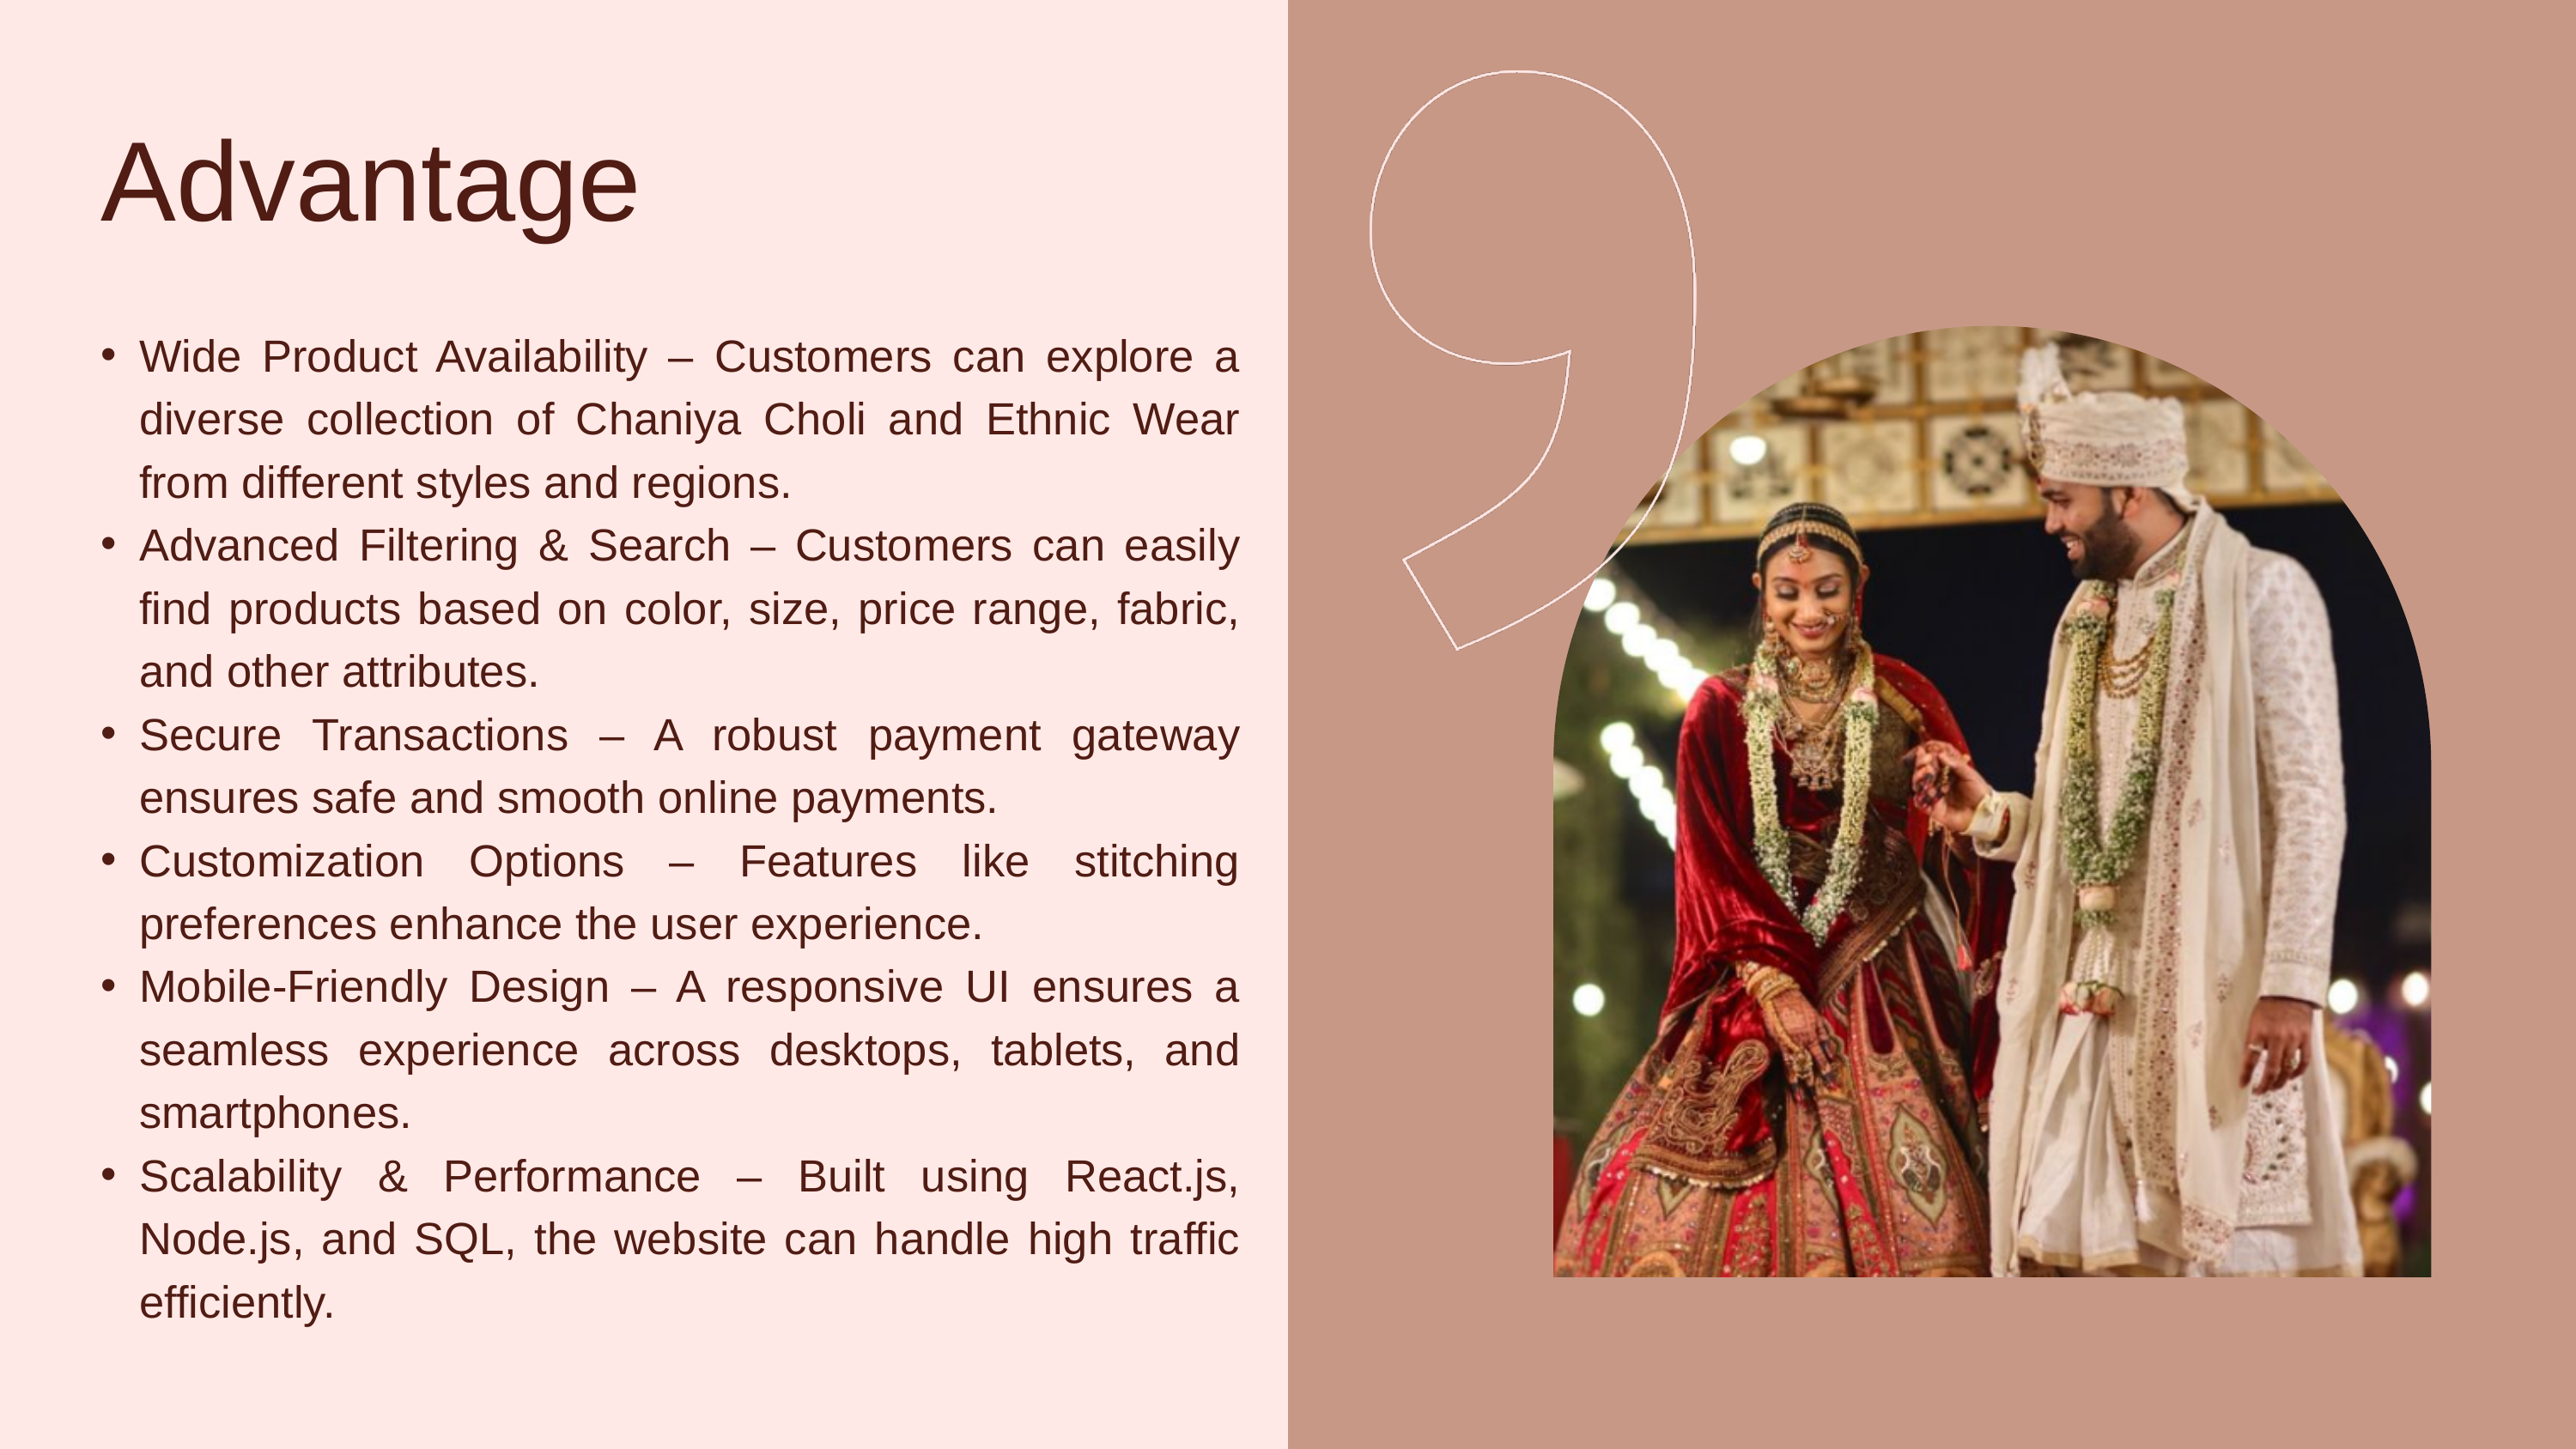

Advantage
Wide Product Availability – Customers can explore a diverse collection of Chaniya Choli and Ethnic Wear from different styles and regions.
Advanced Filtering & Search – Customers can easily find products based on color, size, price range, fabric, and other attributes.
Secure Transactions – A robust payment gateway ensures safe and smooth online payments.
Customization Options – Features like stitching preferences enhance the user experience.
Mobile-Friendly Design – A responsive UI ensures a seamless experience across desktops, tablets, and smartphones.
Scalability & Performance – Built using React.js, Node.js, and SQL, the website can handle high traffic efficiently.